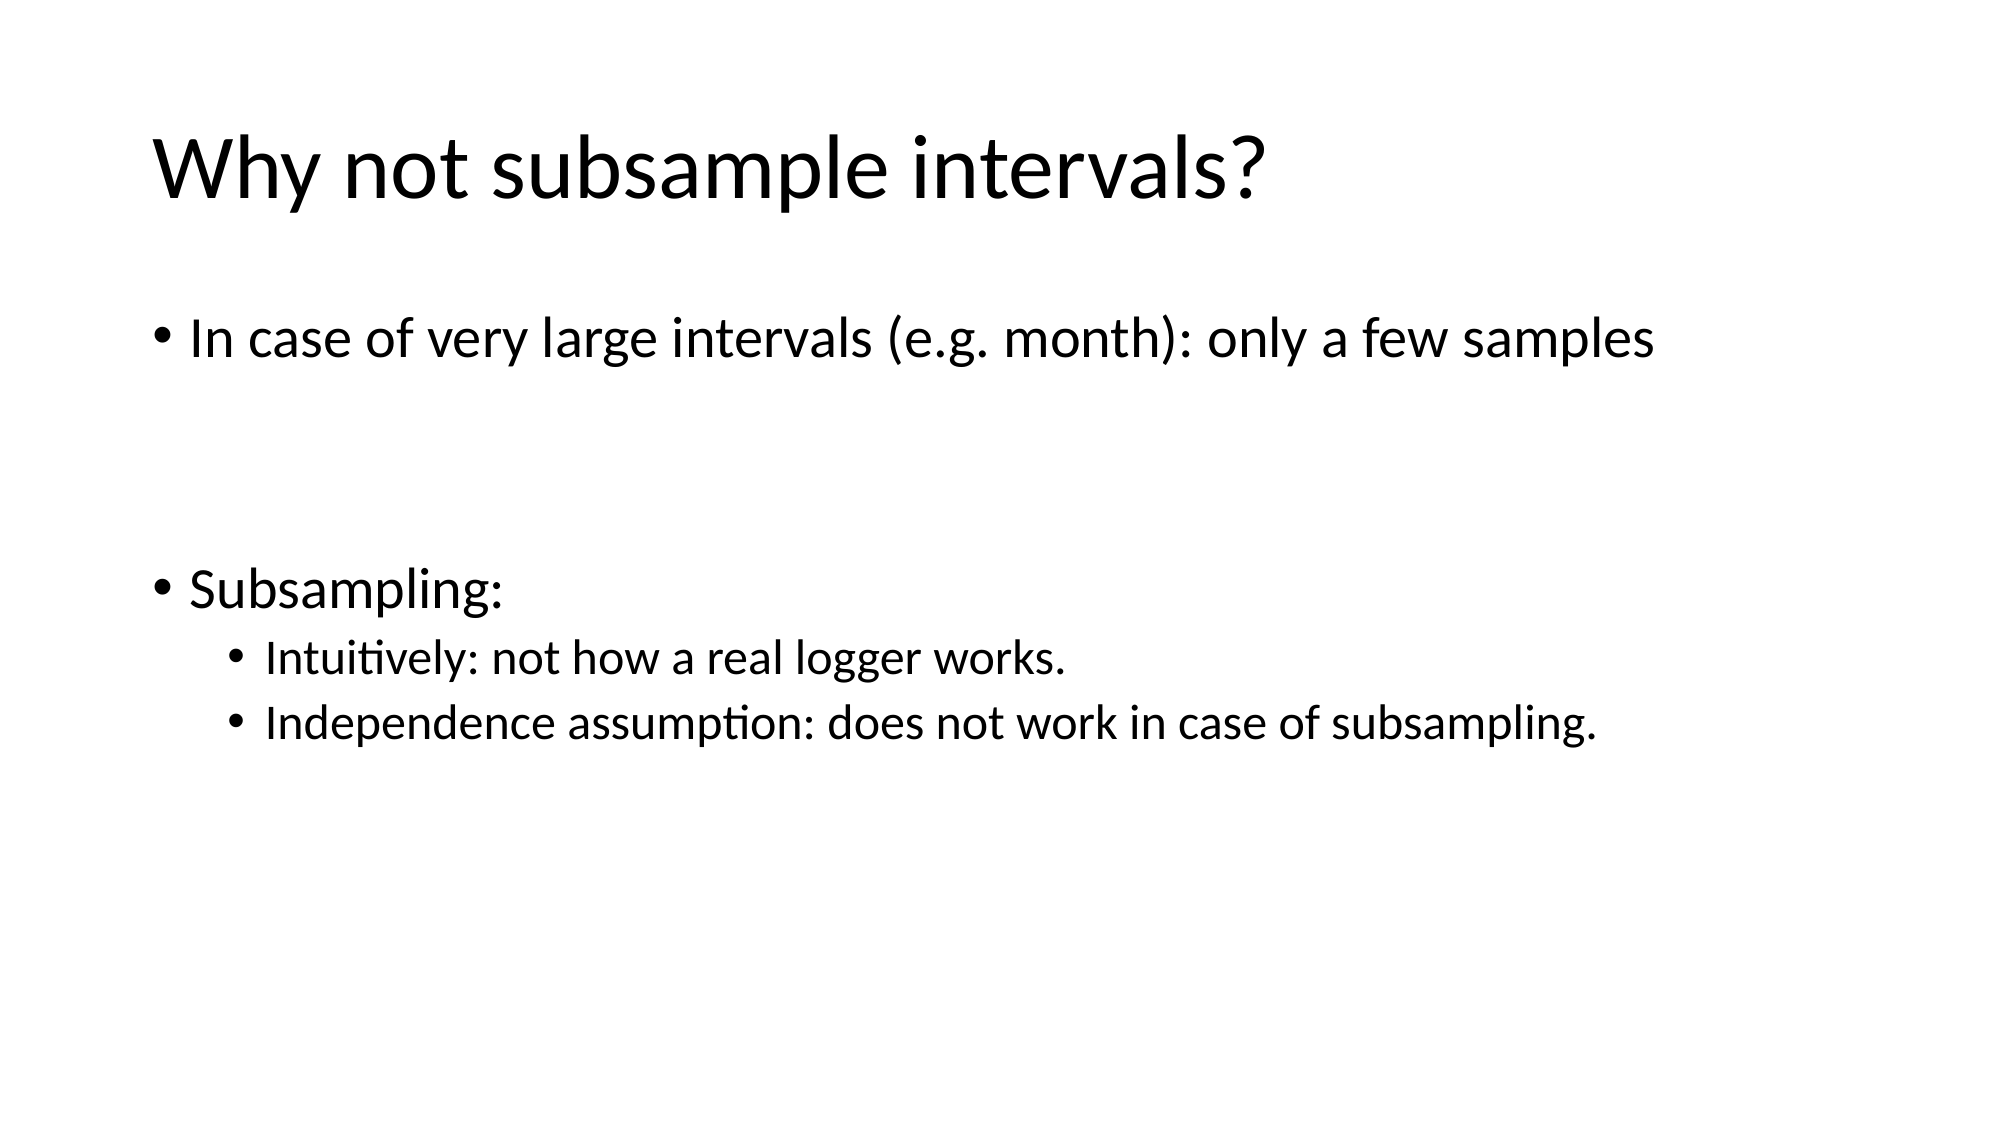

# Why not subsample intervals?
In case of very large intervals (e.g. month): only a few samples

Subsampling:
Intuitively: not how a real logger works.
Independence assumption: does not work in case of subsampling.